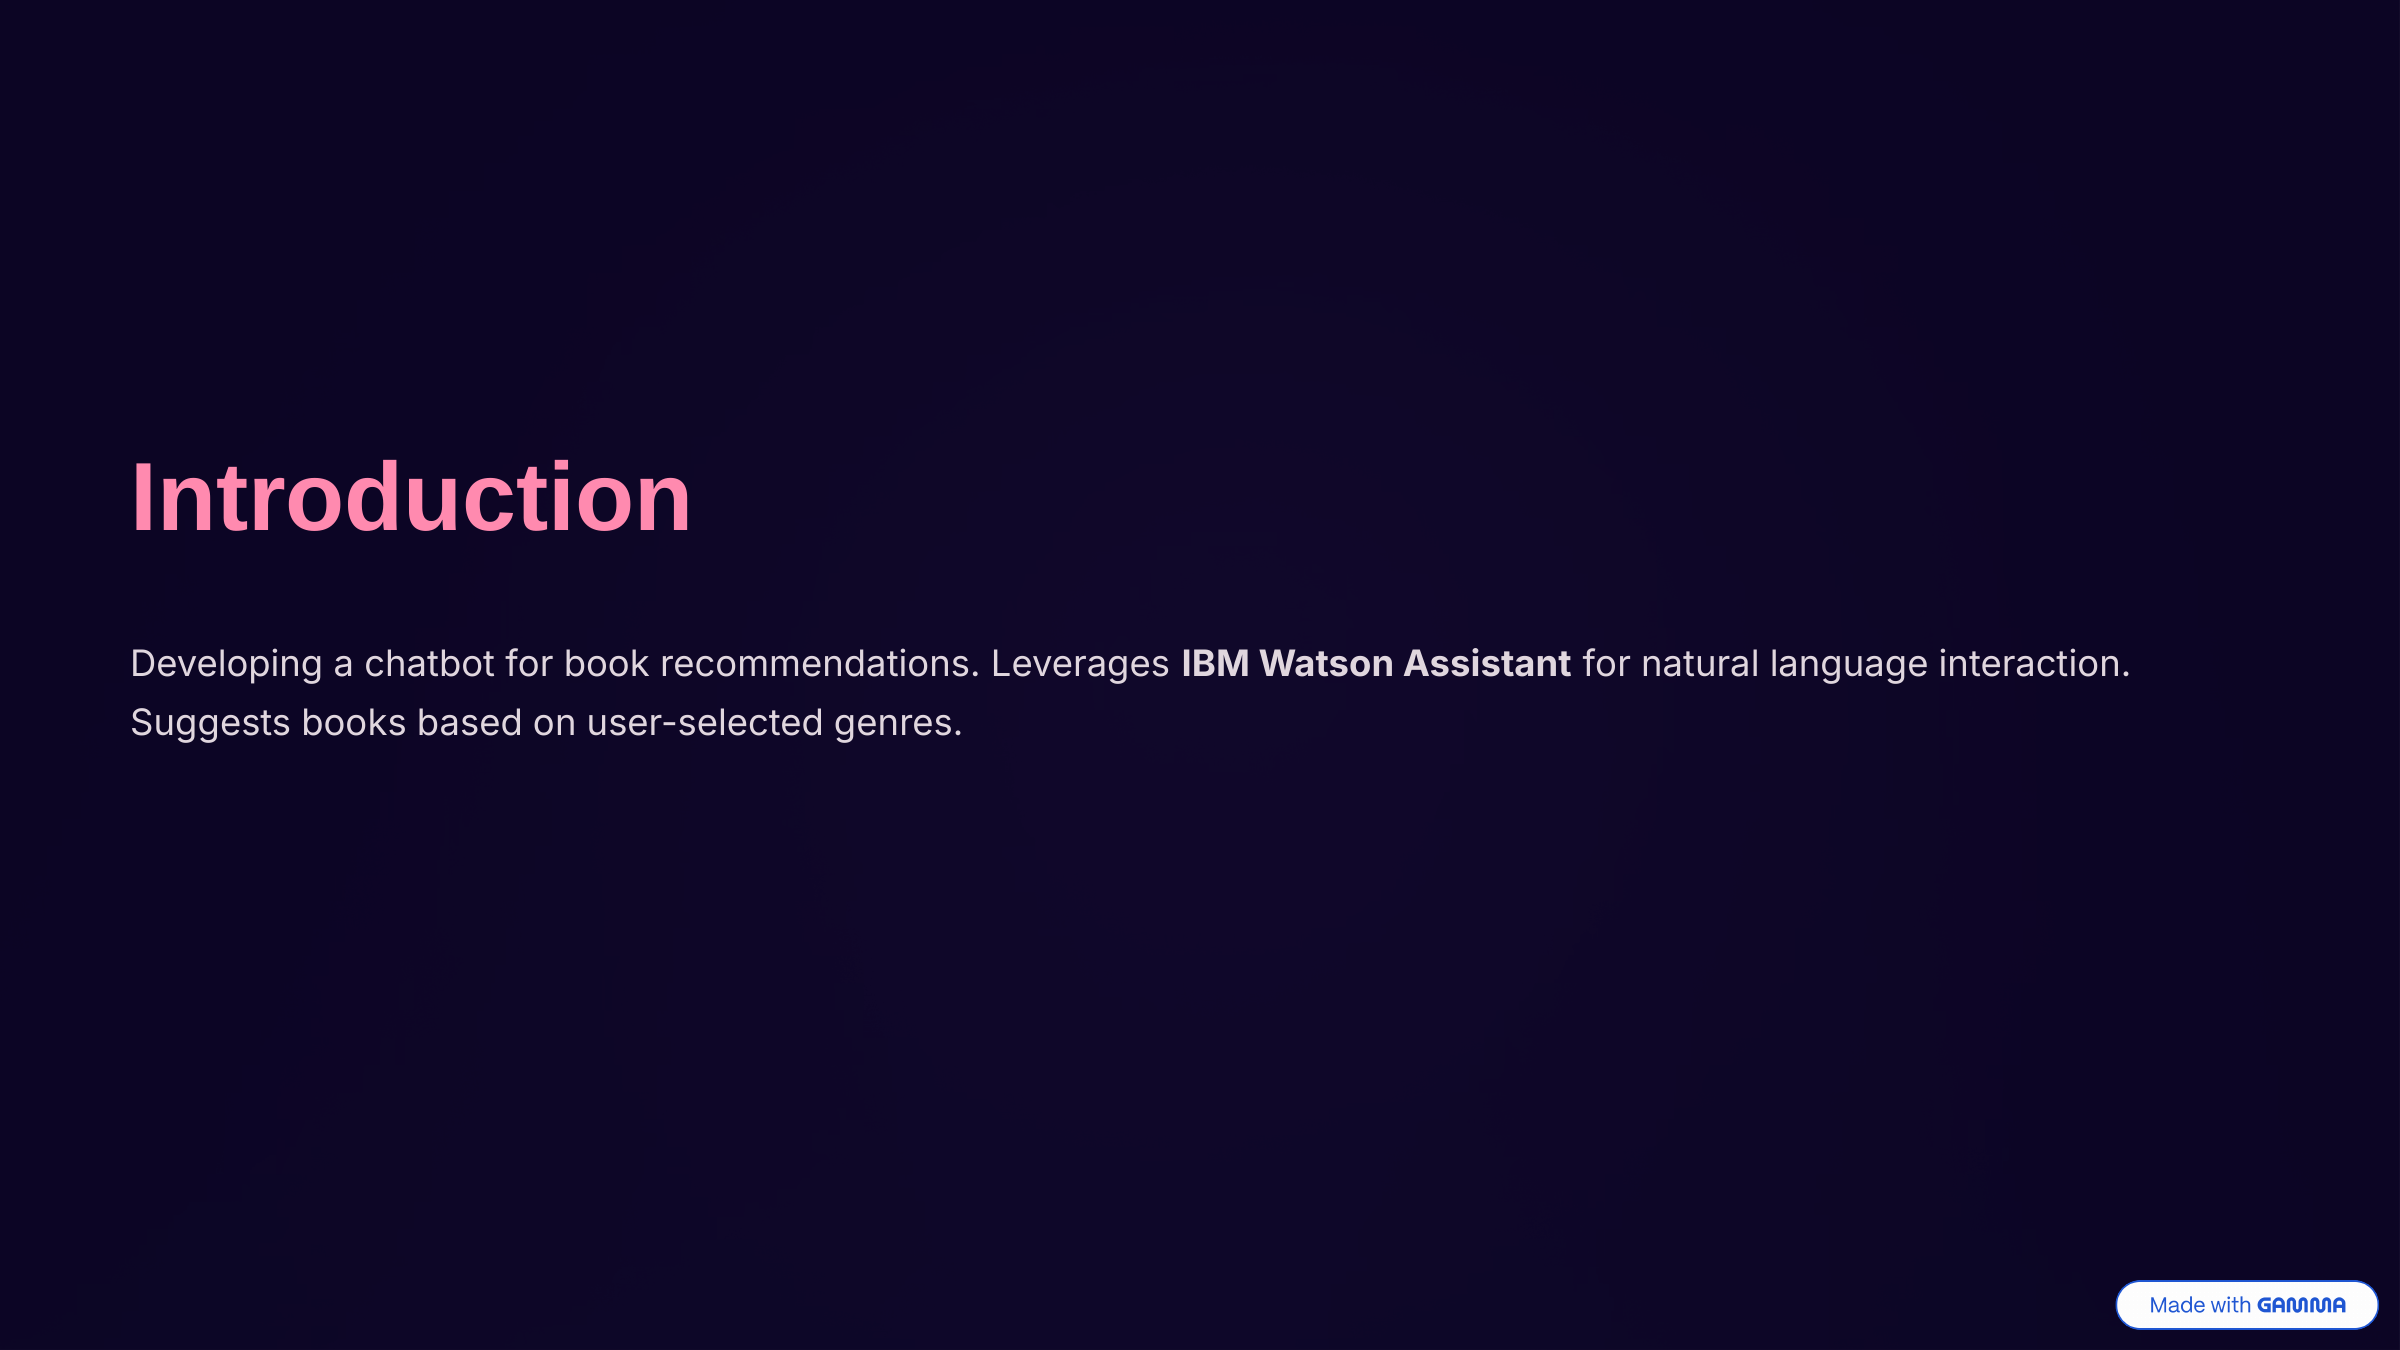

Introduction
Developing a chatbot for book recommendations. Leverages IBM Watson Assistant for natural language interaction. Suggests books based on user-selected genres.